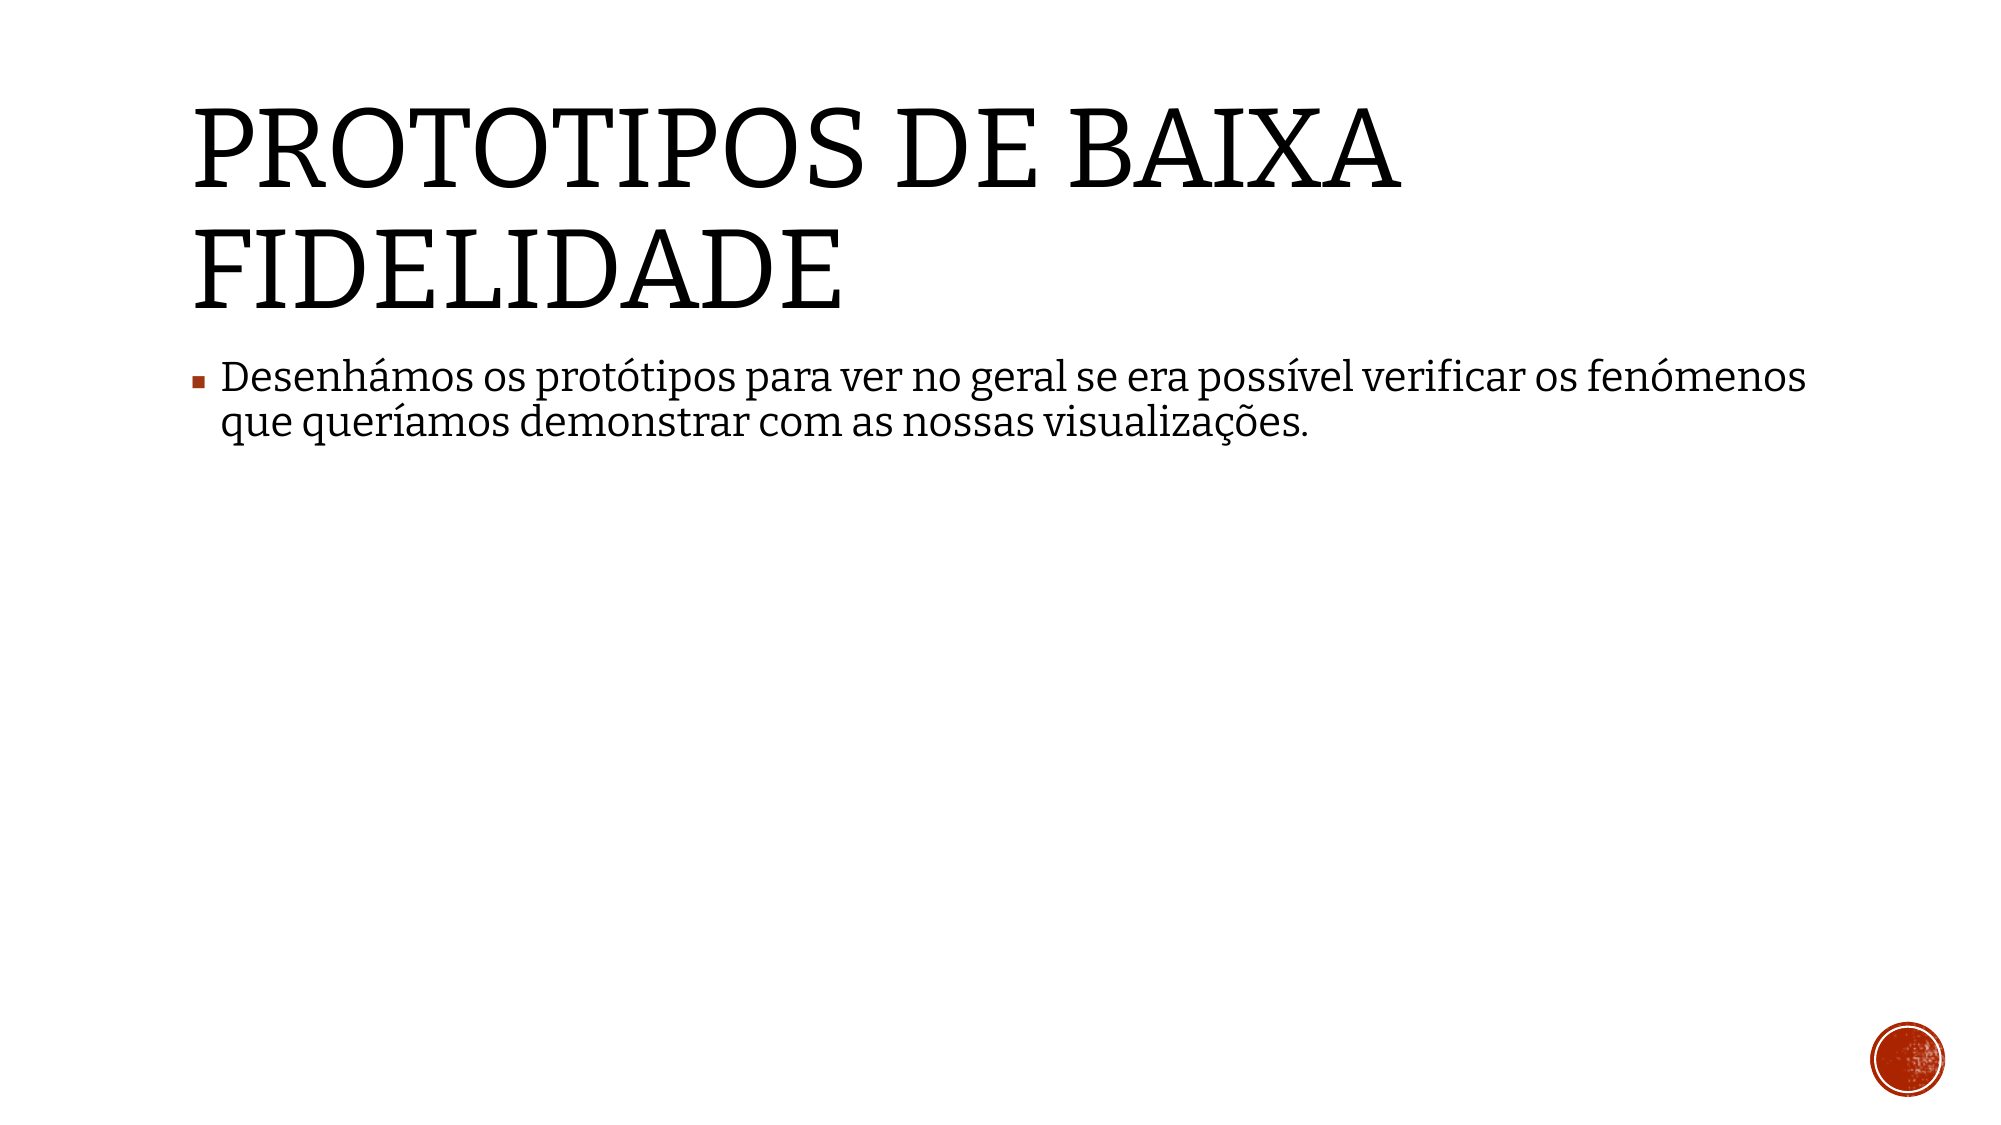

# PROTOTIPOS DE BAIXA FIDELIDADE
Desenhámos os protótipos para ver no geral se era possível verificar os fenómenos que queríamos demonstrar com as nossas visualizações.